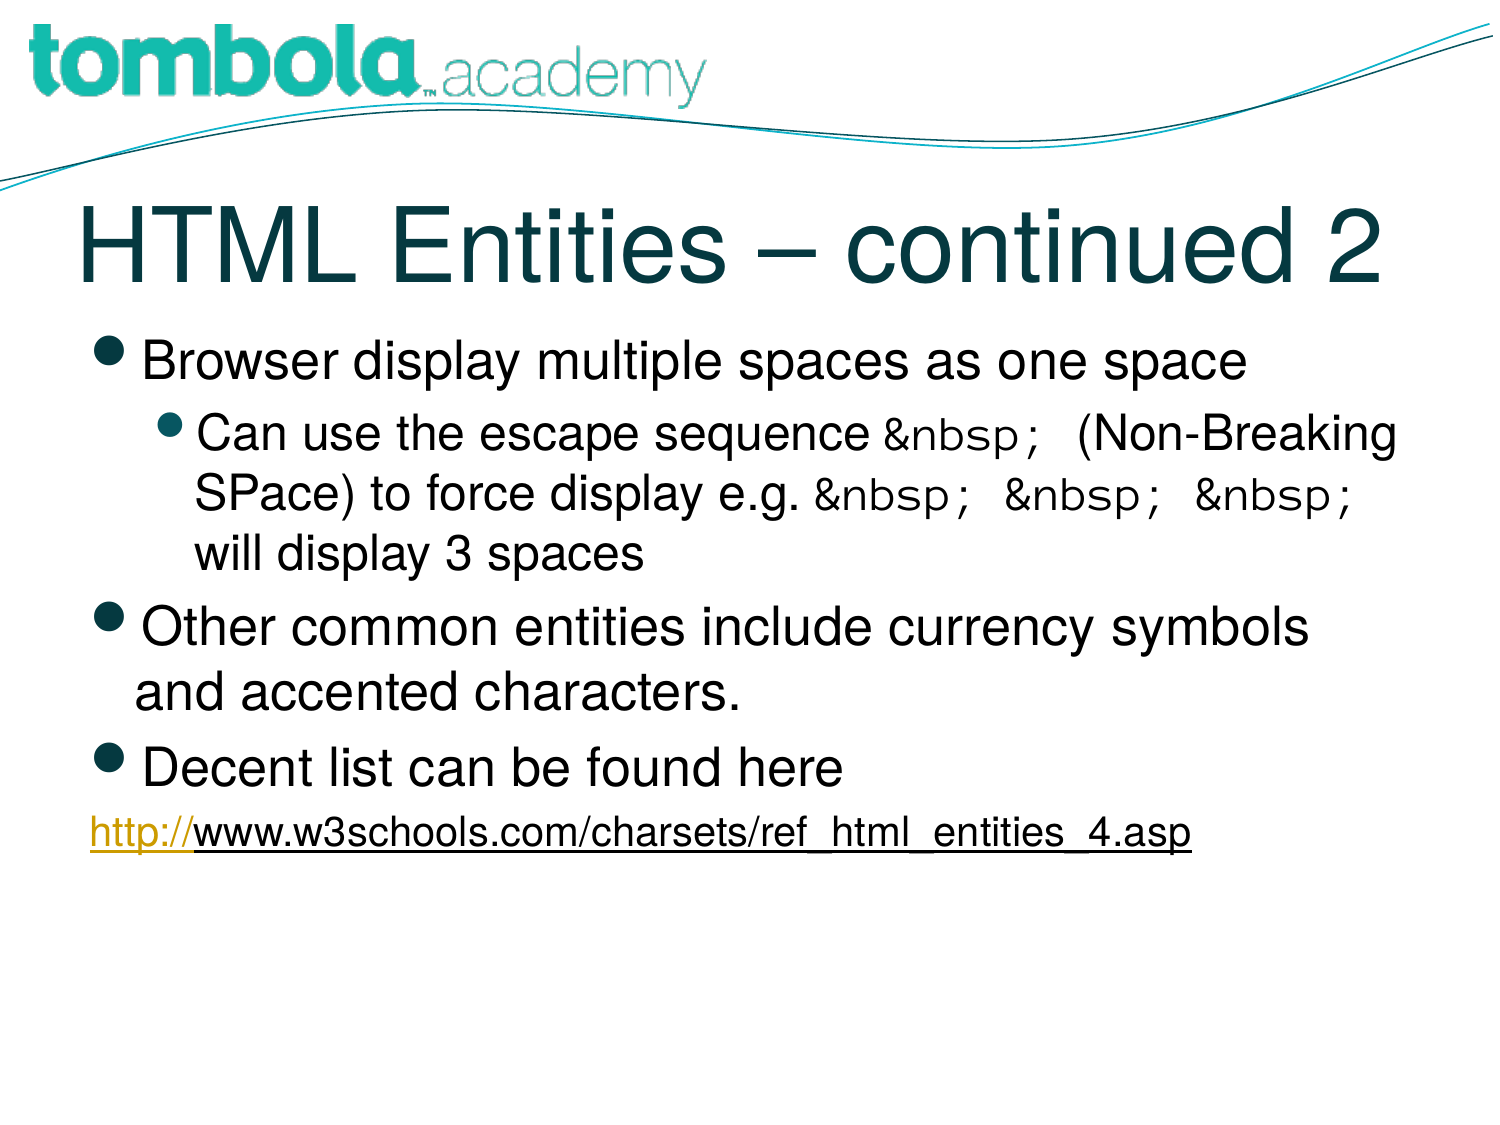

# HTML Entities – continued 2
Browser display multiple spaces as one space
Can use the escape sequence &nbsp; (Non-Breaking SPace) to force display e.g. &nbsp; &nbsp; &nbsp; will display 3 spaces
Other common entities include currency symbols and accented characters.
Decent list can be found here
http://www.w3schools.com/charsets/ref_html_entities_4.asp